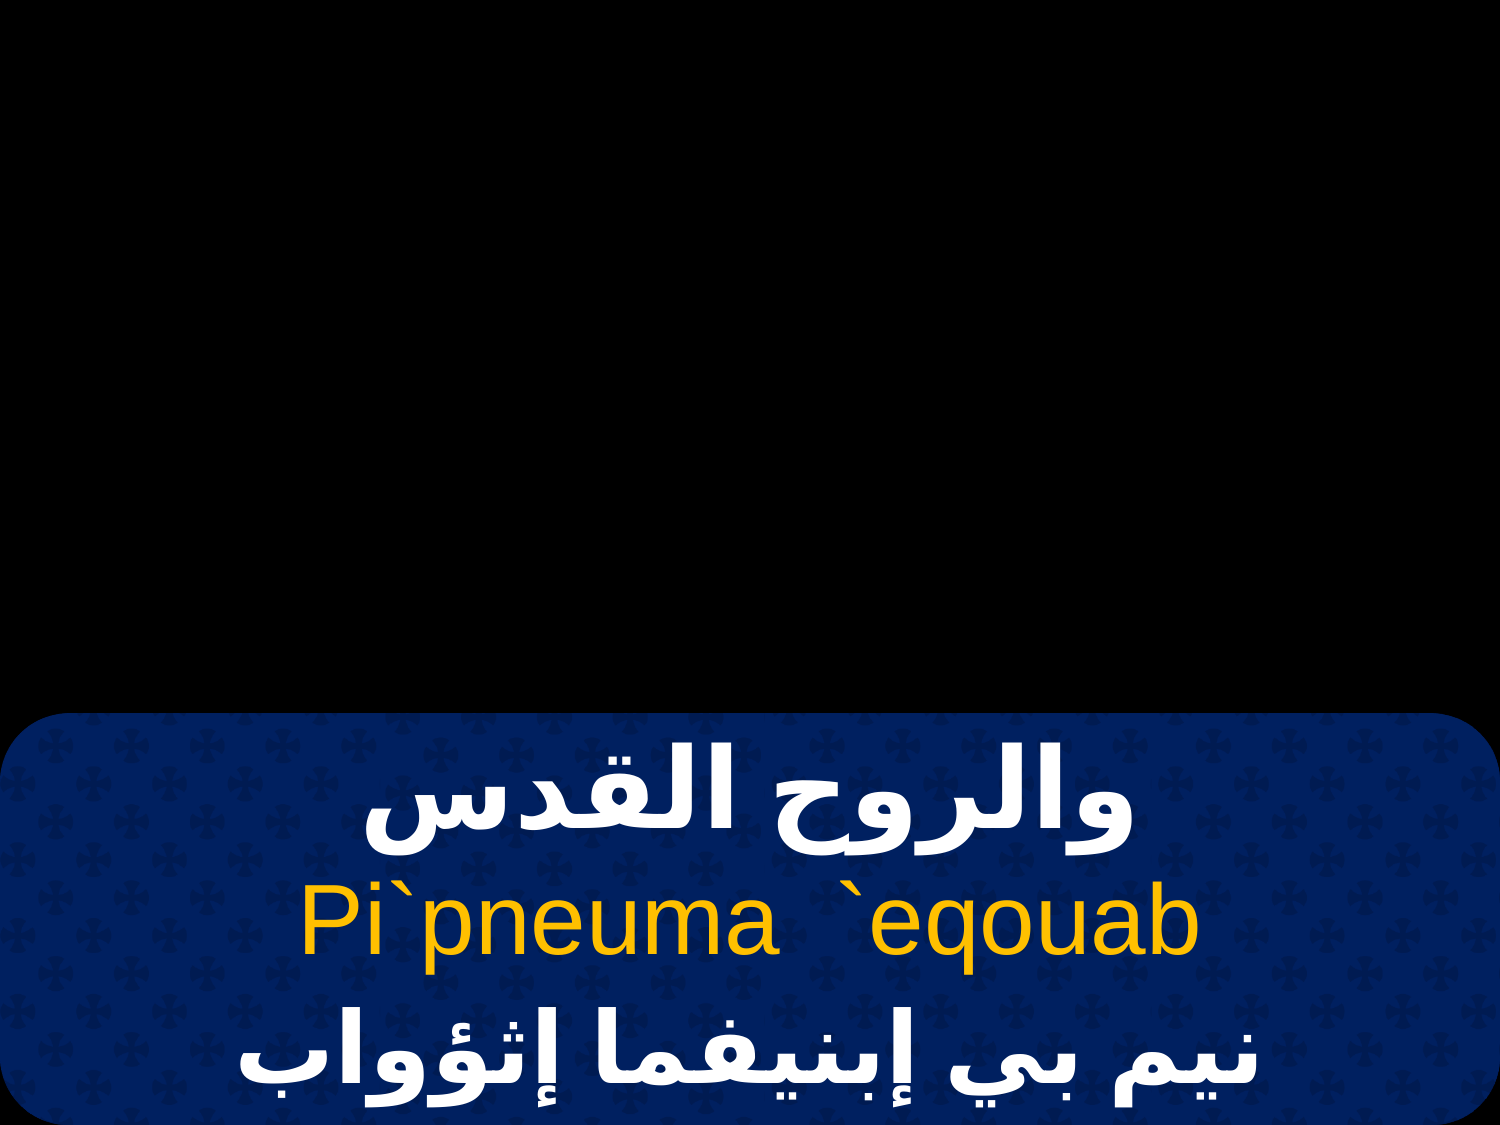

# والروح القدس
Pi`pneuma  `eqouab
نيم بي إبنيفما إثؤواب